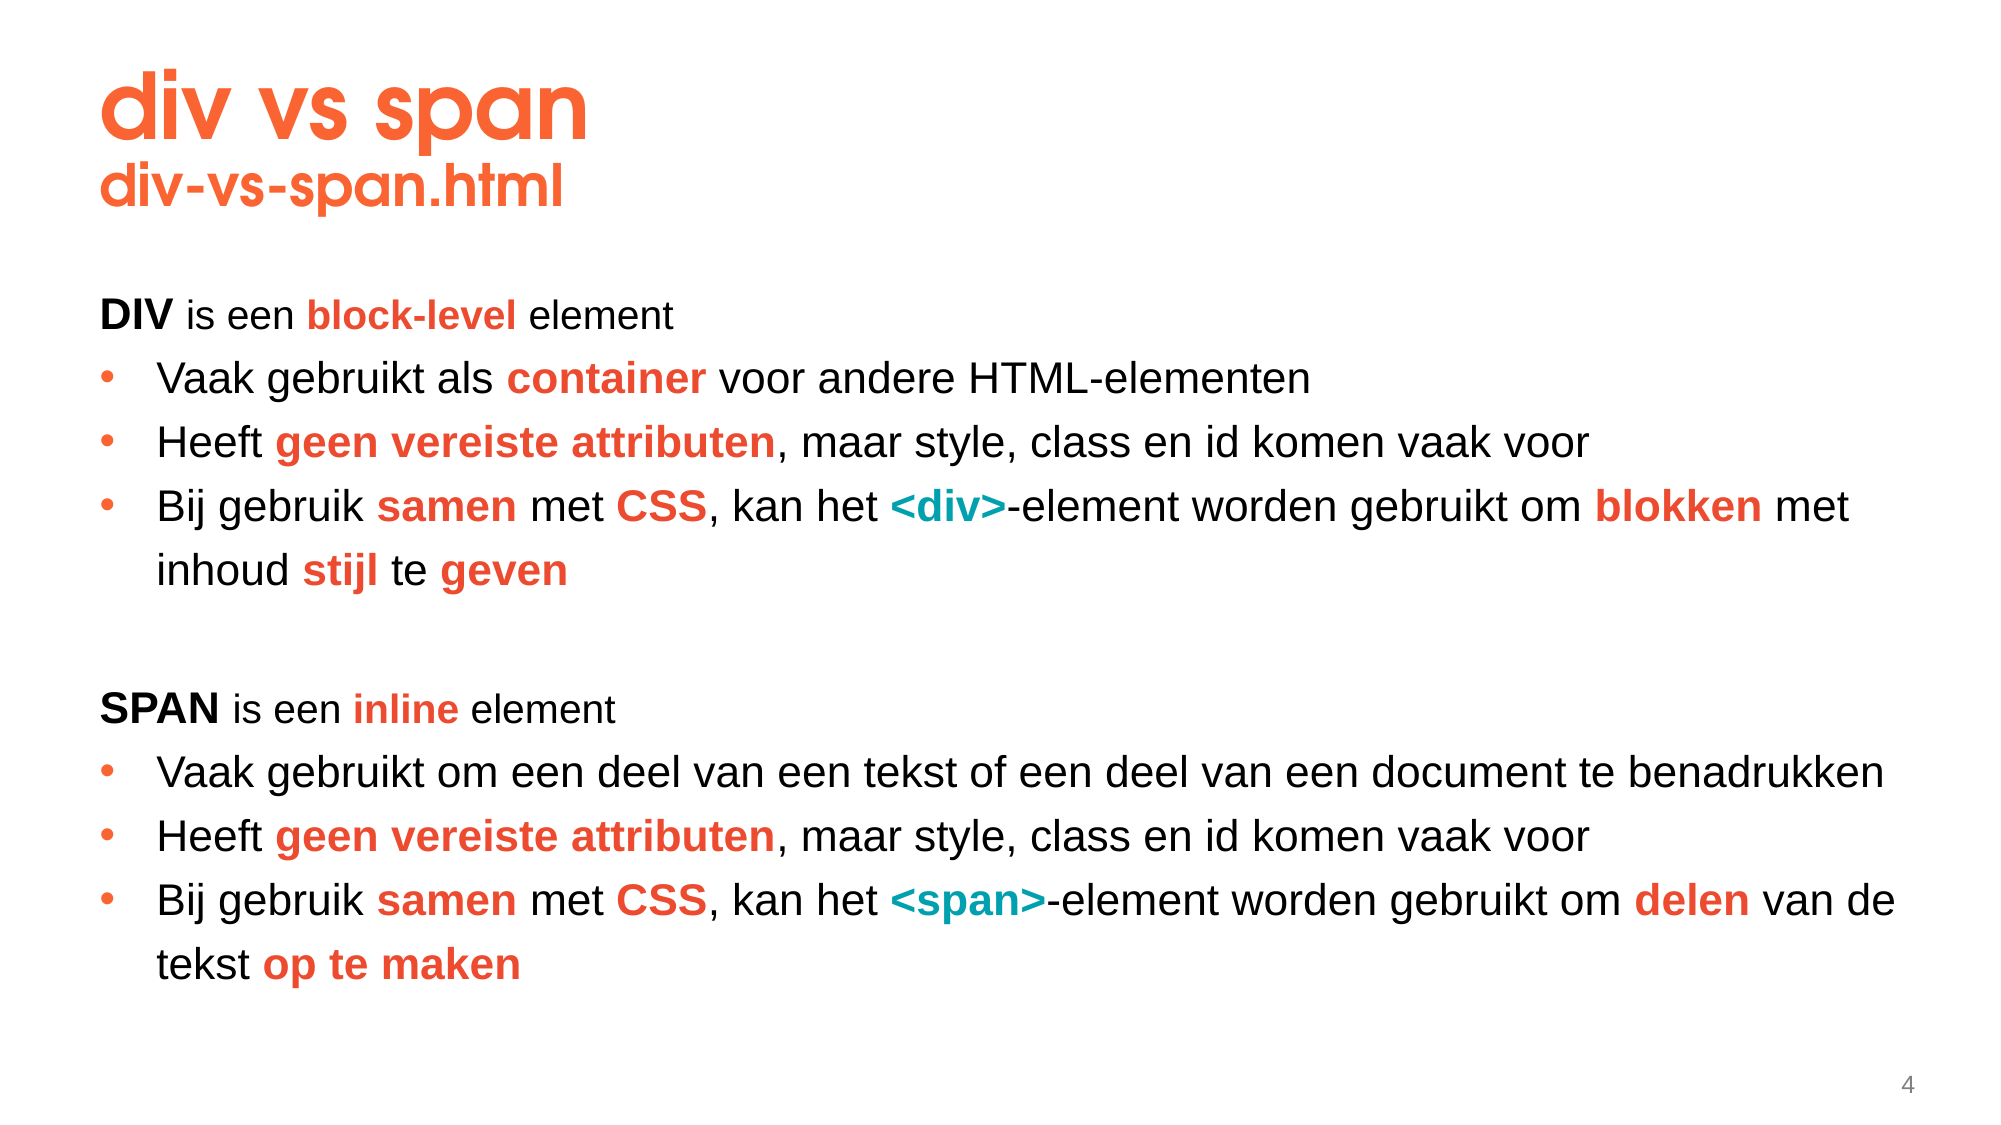

# div vs span div-vs-span.html
DIV is een block-level element
Vaak gebruikt als container voor andere HTML-elementen
Heeft geen vereiste attributen, maar style, class en id komen vaak voor
Bij gebruik samen met CSS, kan het <div>-element worden gebruikt om blokken met inhoud stijl te geven

SPAN is een inline element
Vaak gebruikt om een deel van een tekst of een deel van een document te benadrukken
Heeft geen vereiste attributen, maar style, class en id komen vaak voor
Bij gebruik samen met CSS, kan het <span>-element worden gebruikt om delen van de tekst op te maken

4